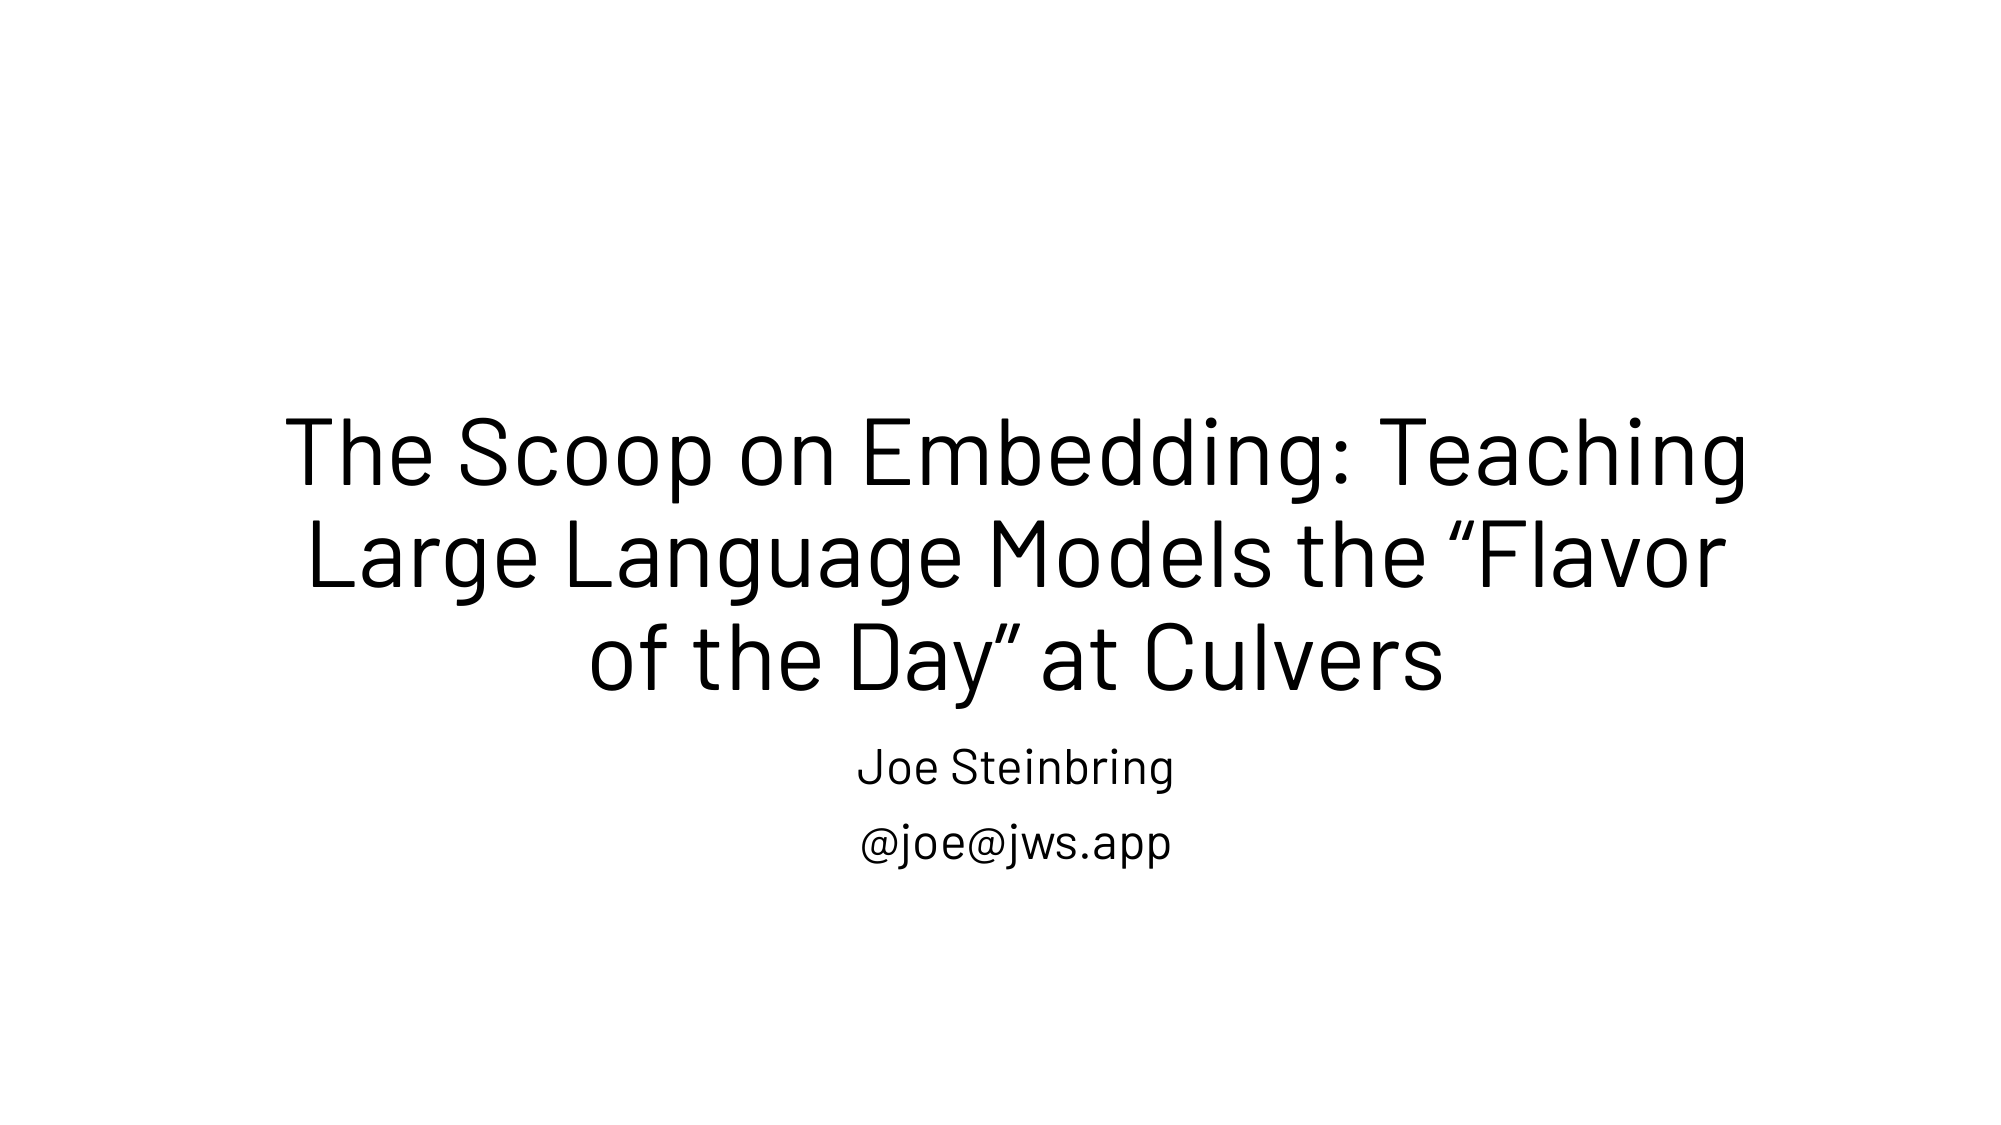

# The Scoop on Embedding: Teaching Large Language Models the “Flavor of the Day” at Culvers
Joe Steinbring
@joe@jws.app